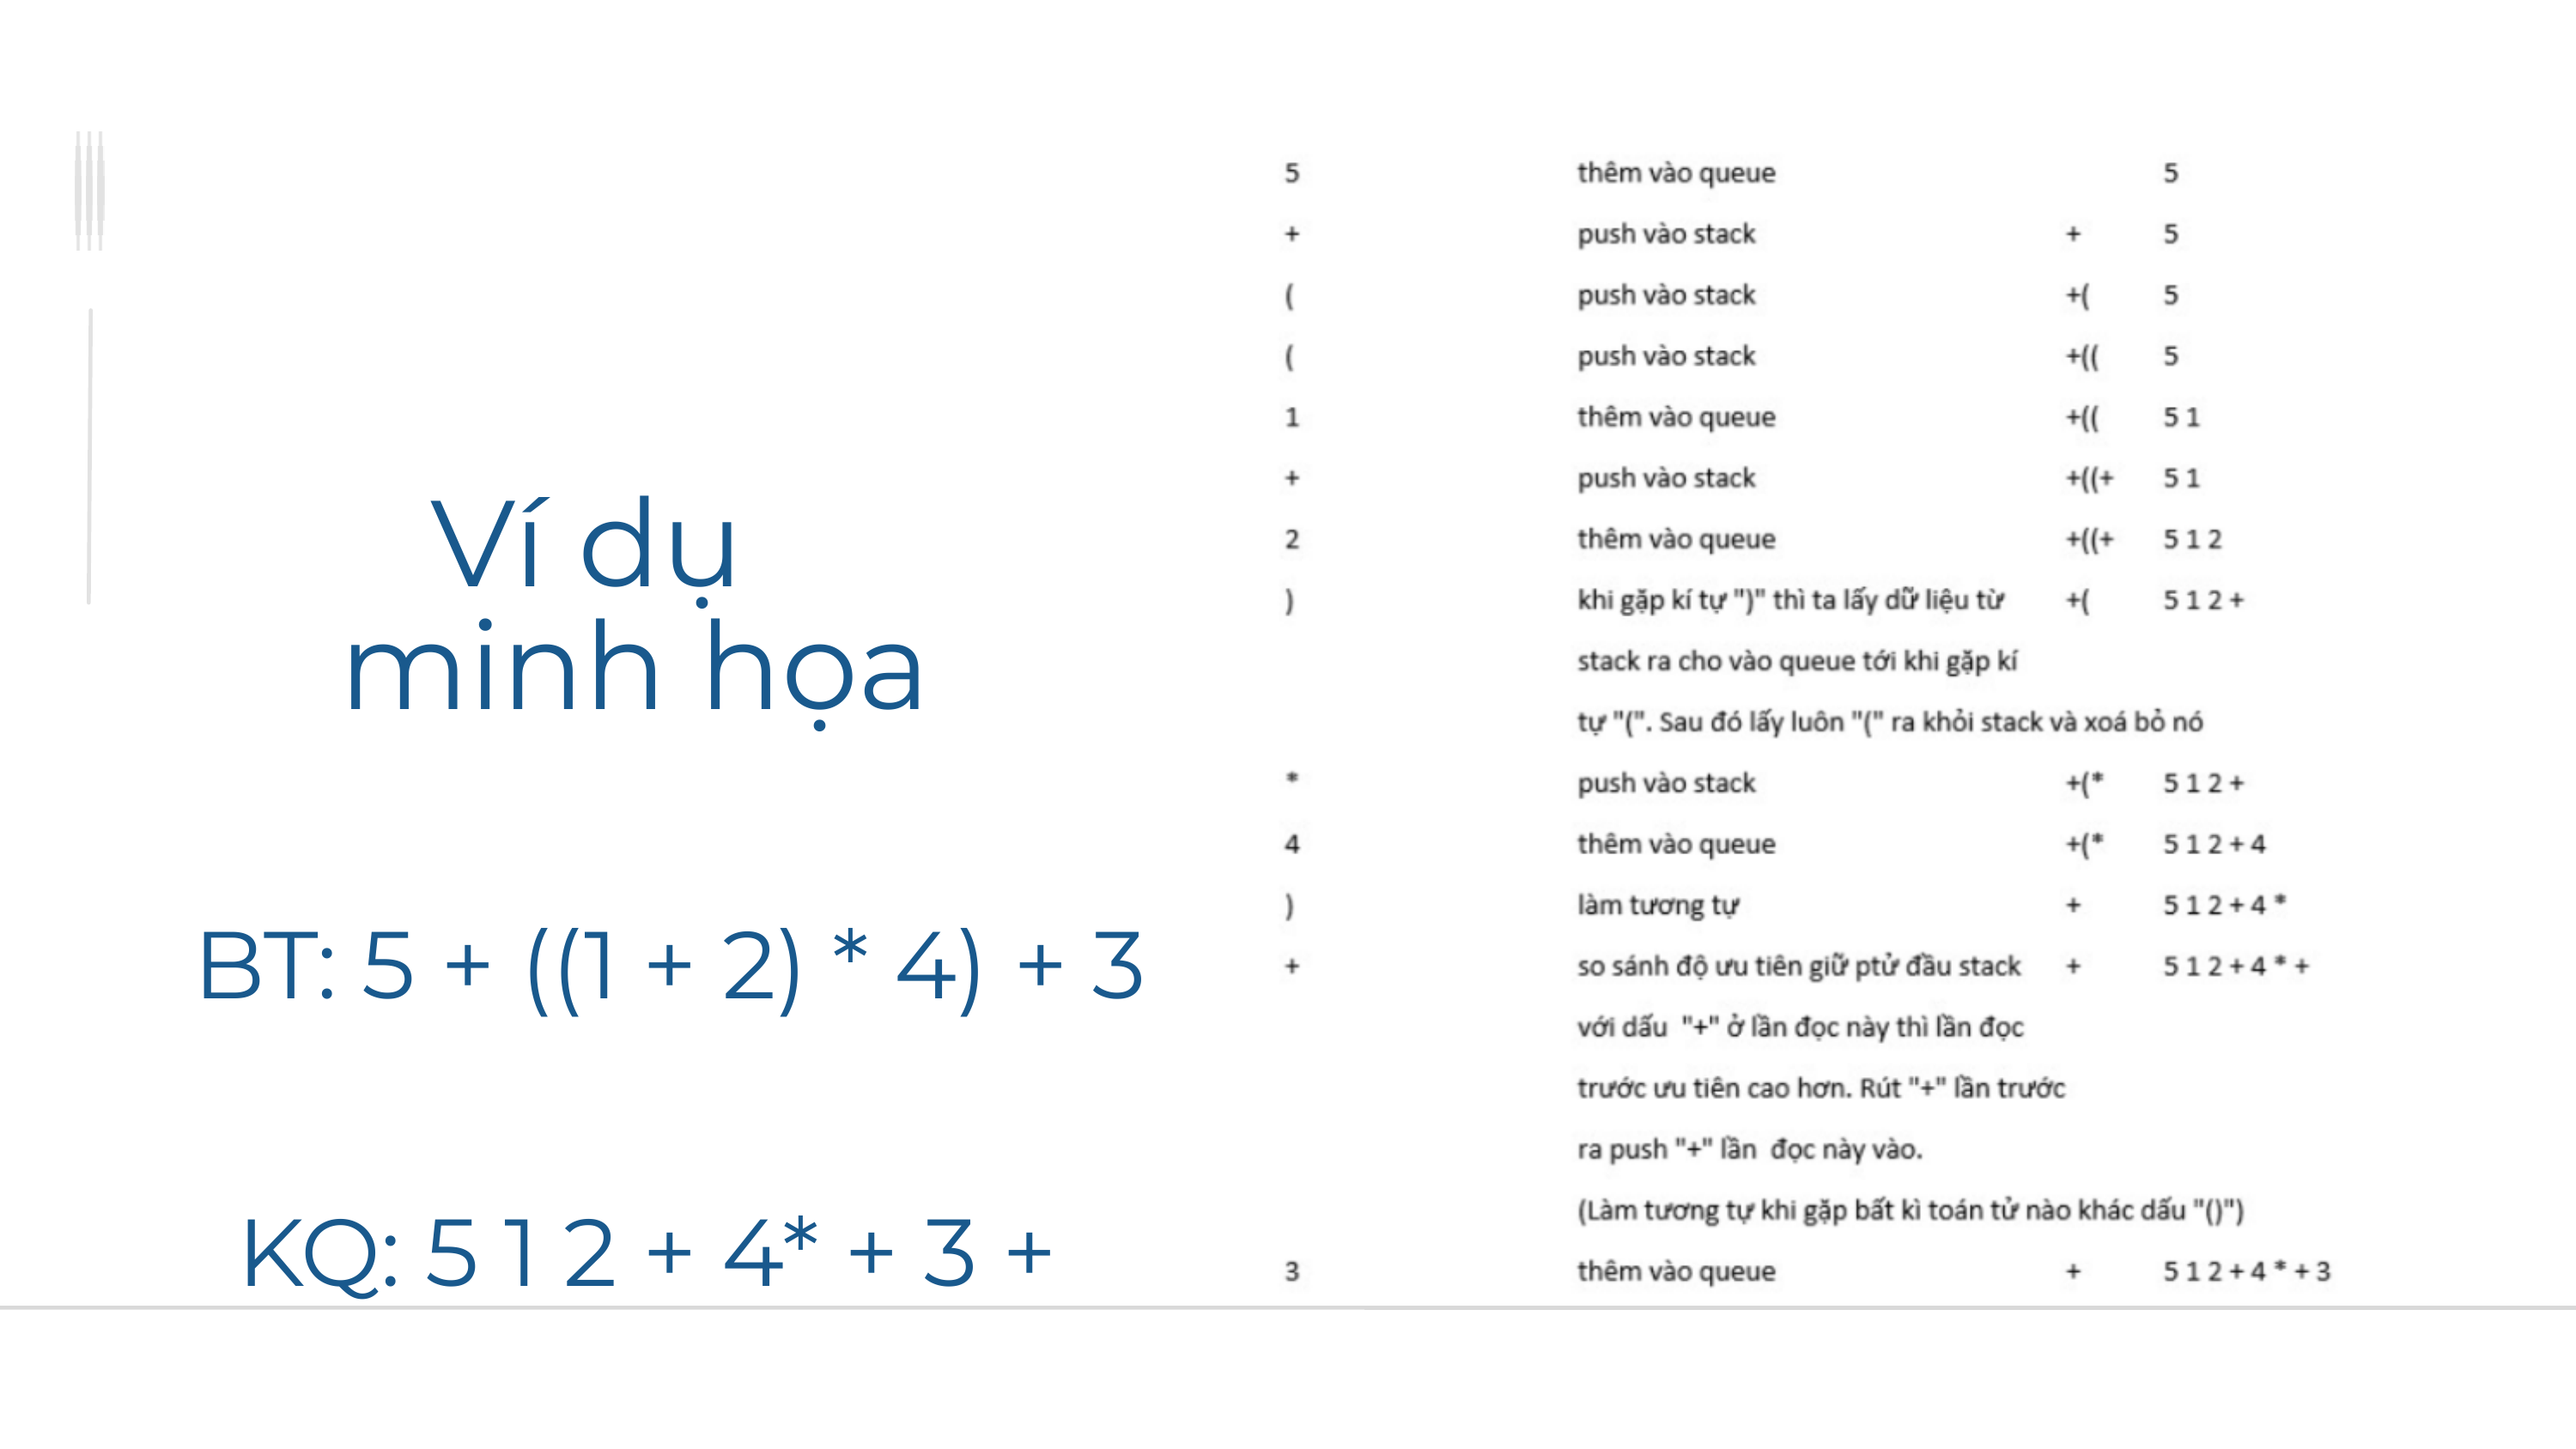

Ví dụ    minh họa
BT: 5 + ((1 + 2) * 4) + 3
 KQ: 5 1 2 + 4* + 3 +